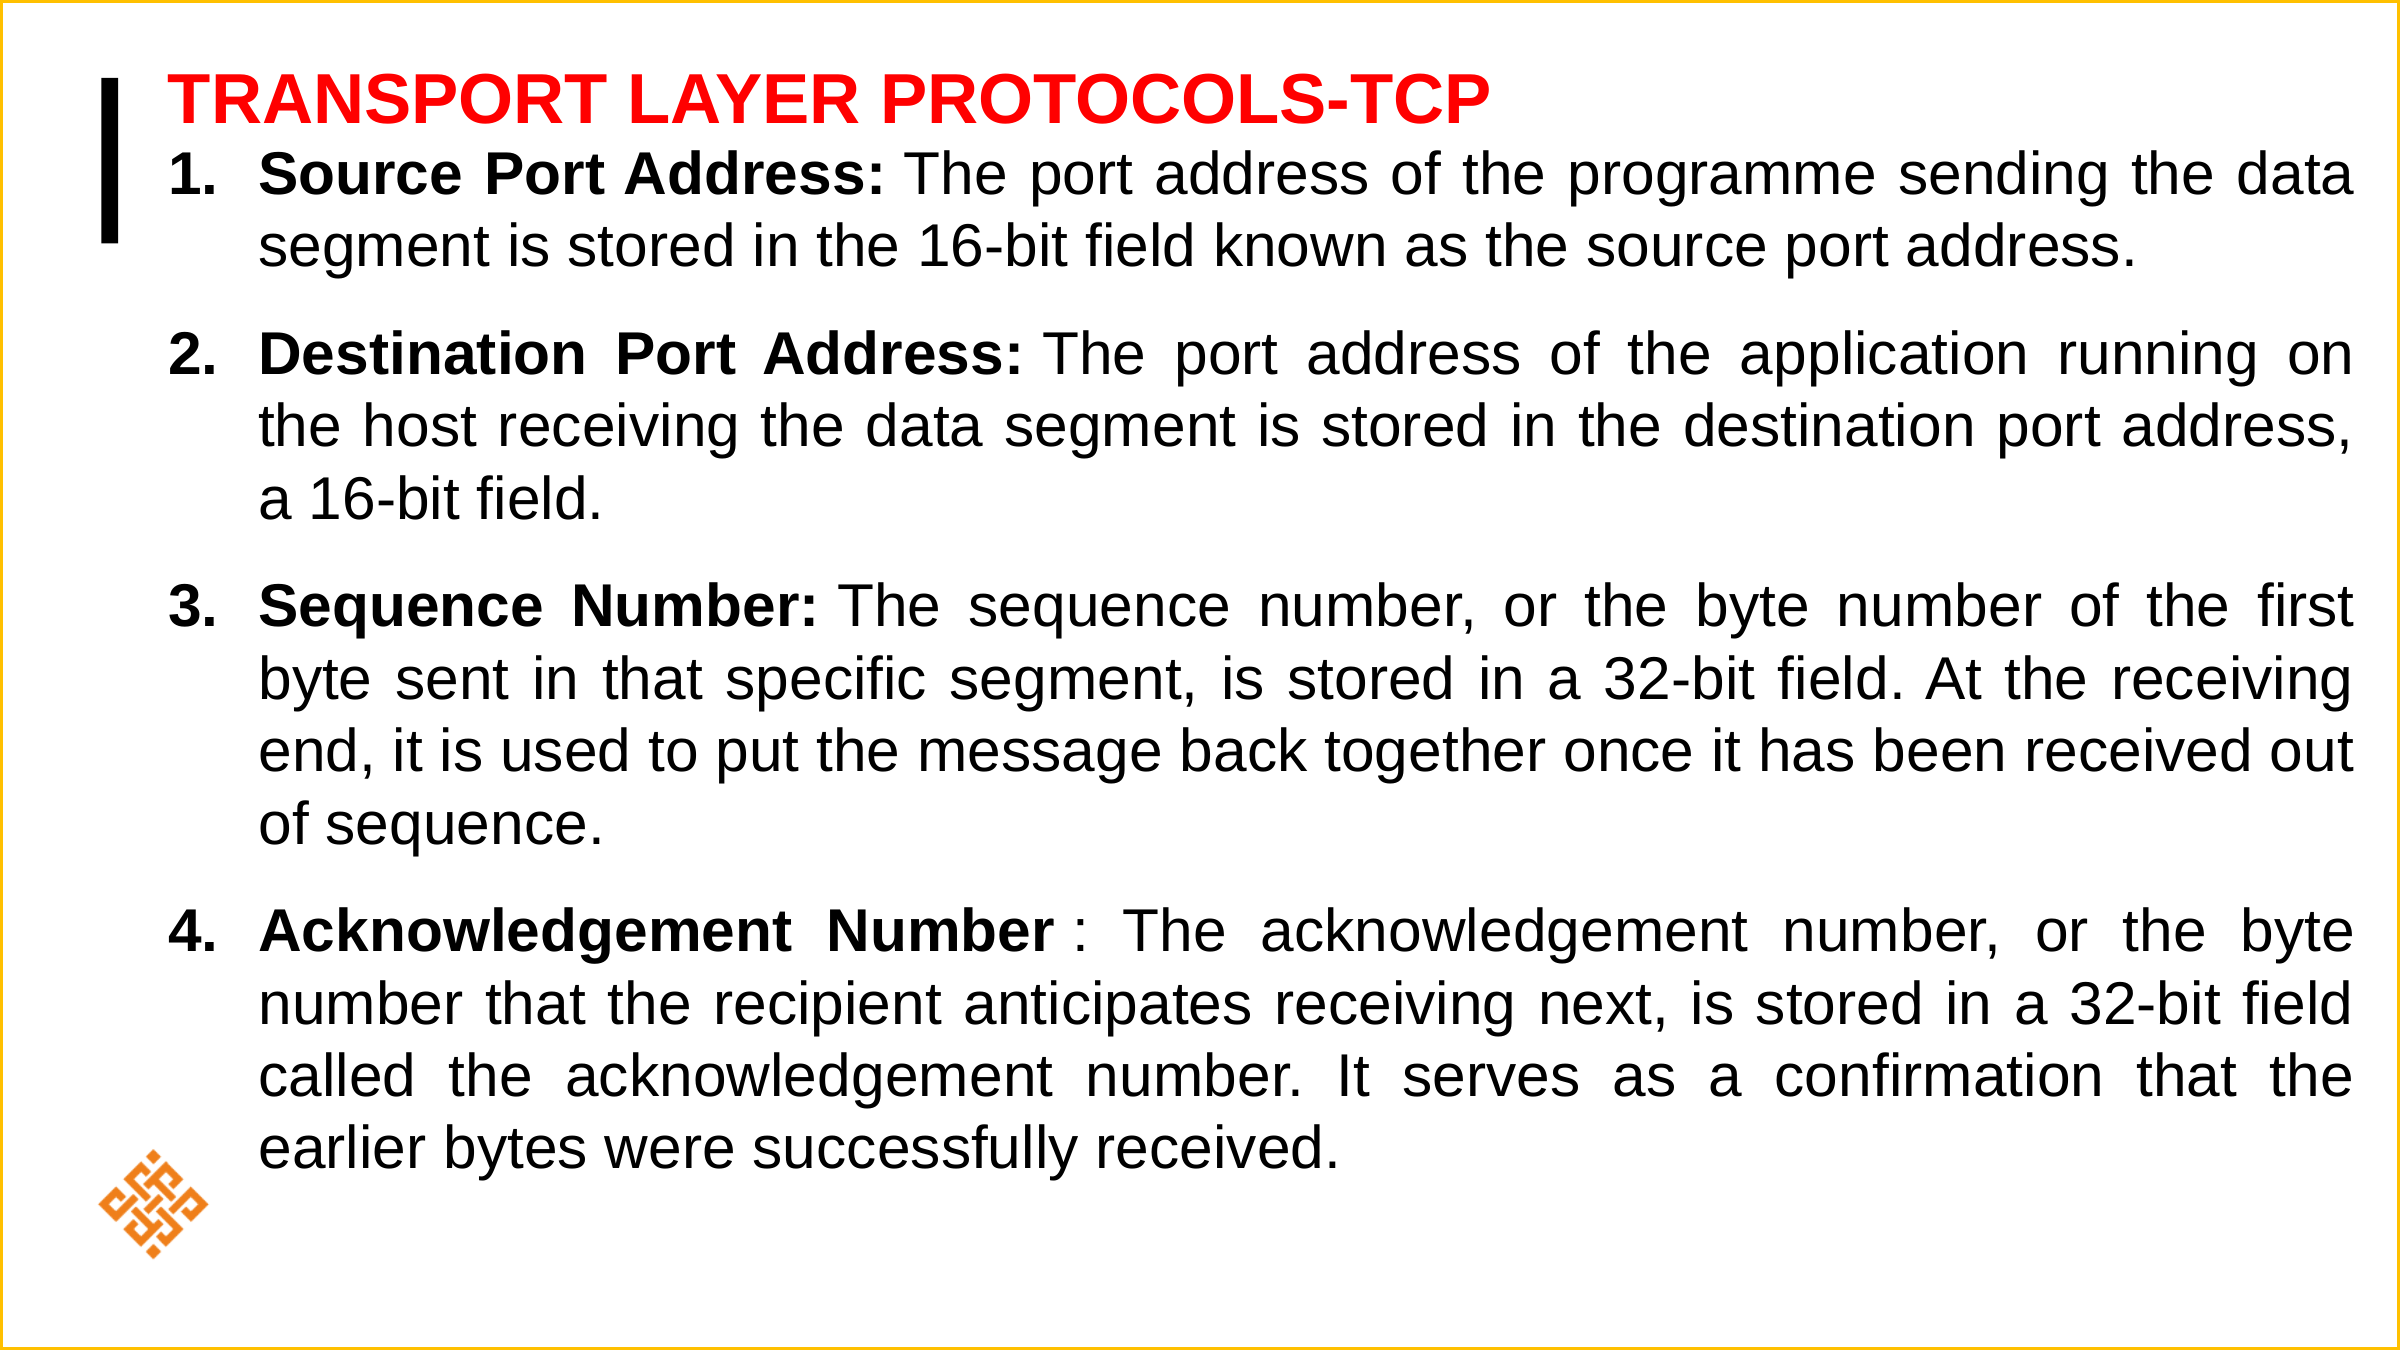

# Transport Layer Protocols-TCP
Source Port Address: The port address of the programme sending the data segment is stored in the 16-bit field known as the source port address.
Destination Port Address: The port address of the application running on the host receiving the data segment is stored in the destination port address, a 16-bit field.
Sequence Number: The sequence number, or the byte number of the first byte sent in that specific segment, is stored in a 32-bit field. At the receiving end, it is used to put the message back together once it has been received out of sequence.
Acknowledgement Number : The acknowledgement number, or the byte number that the recipient anticipates receiving next, is stored in a 32-bit field called the acknowledgement number. It serves as a confirmation that the earlier bytes were successfully received.